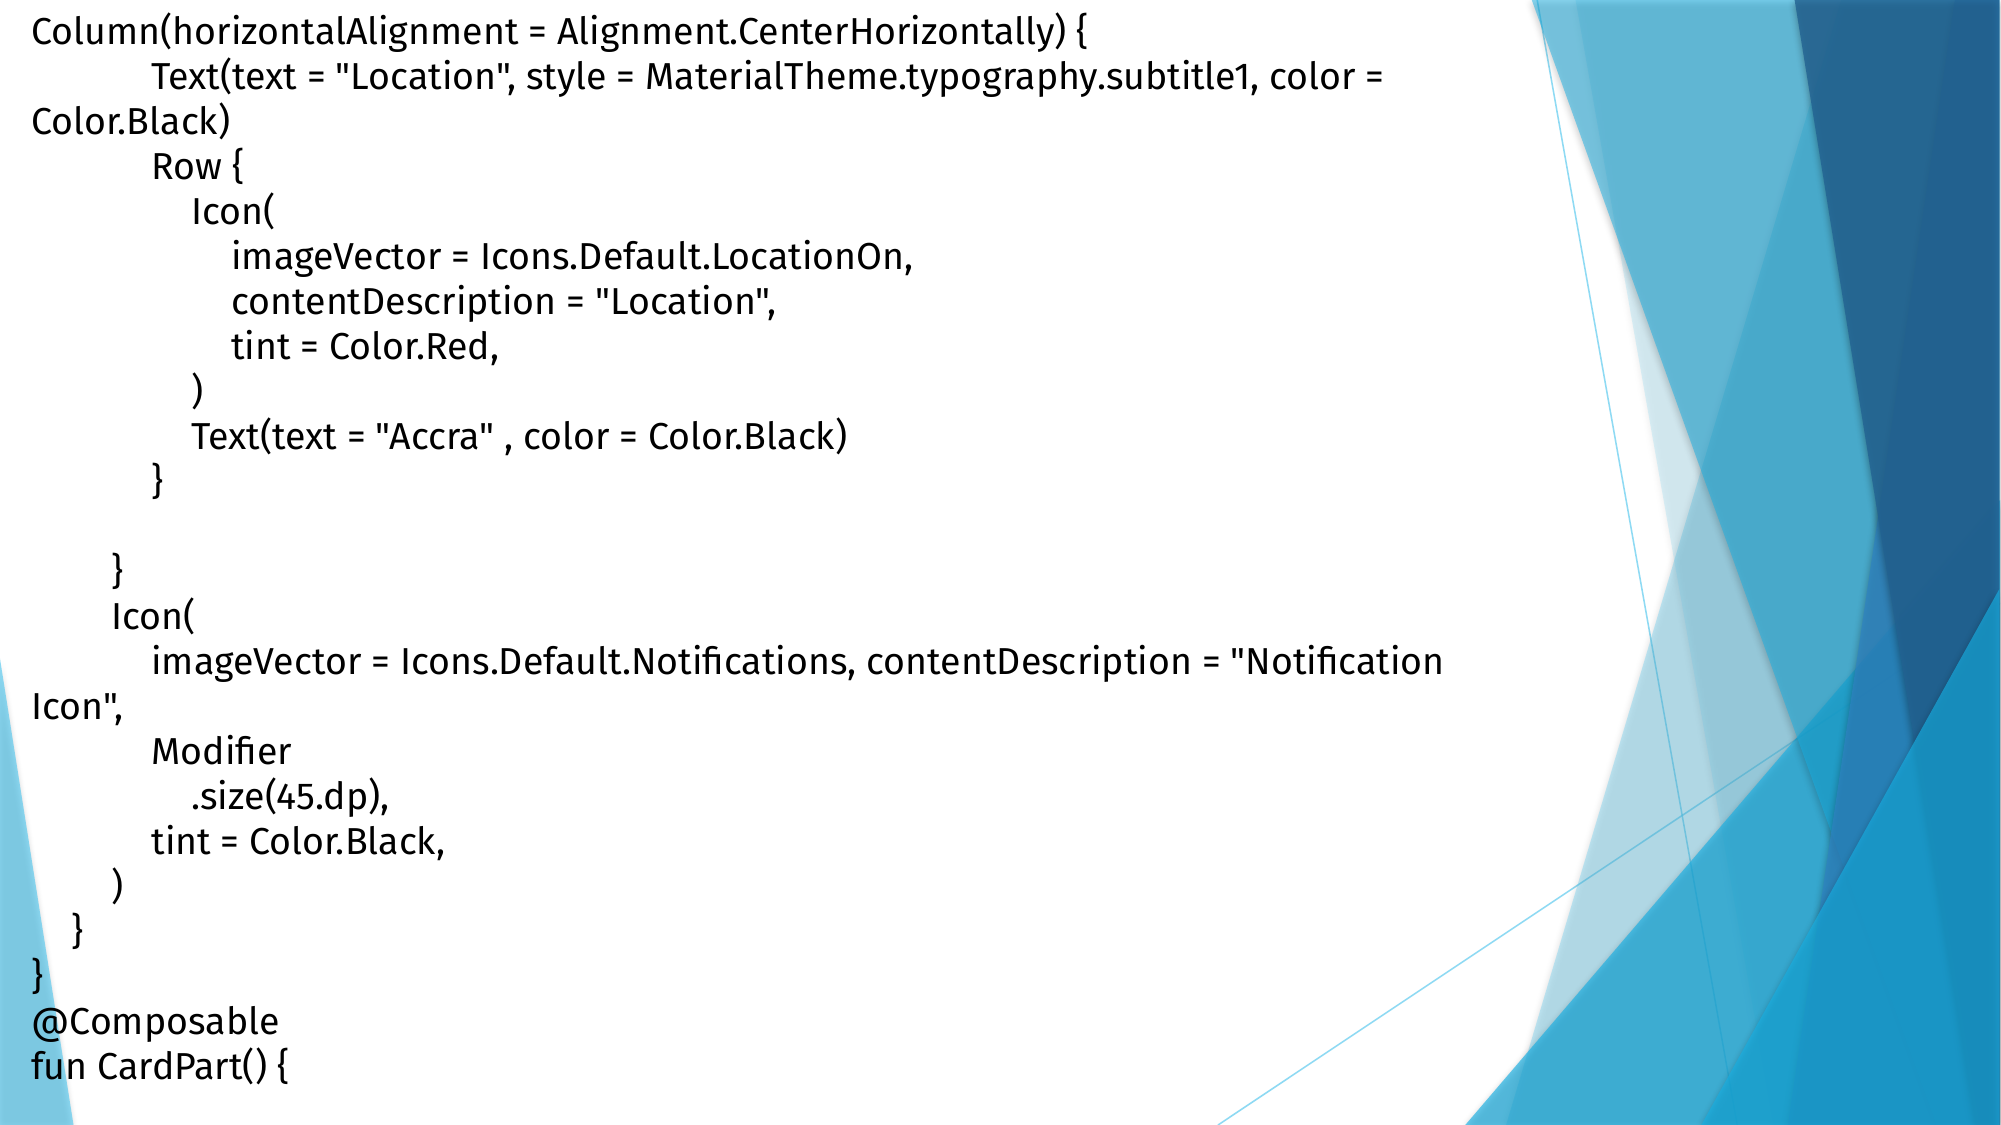

Column(horizontalAlignment = Alignment.CenterHorizontally) {
            Text(text = "Location", style = MaterialTheme.typography.subtitle1, color = Color.Black)
            Row {
                Icon(
                    imageVector = Icons.Default.LocationOn,
                    contentDescription = "Location",
                    tint = Color.Red,
                )
                Text(text = "Accra" , color = Color.Black)
            }

        }
        Icon(
            imageVector = Icons.Default.Notifications, contentDescription = "Notification Icon",
            Modifier
                .size(45.dp),
            tint = Color.Black,
        )
    }
}
@Composable
fun CardPart() {